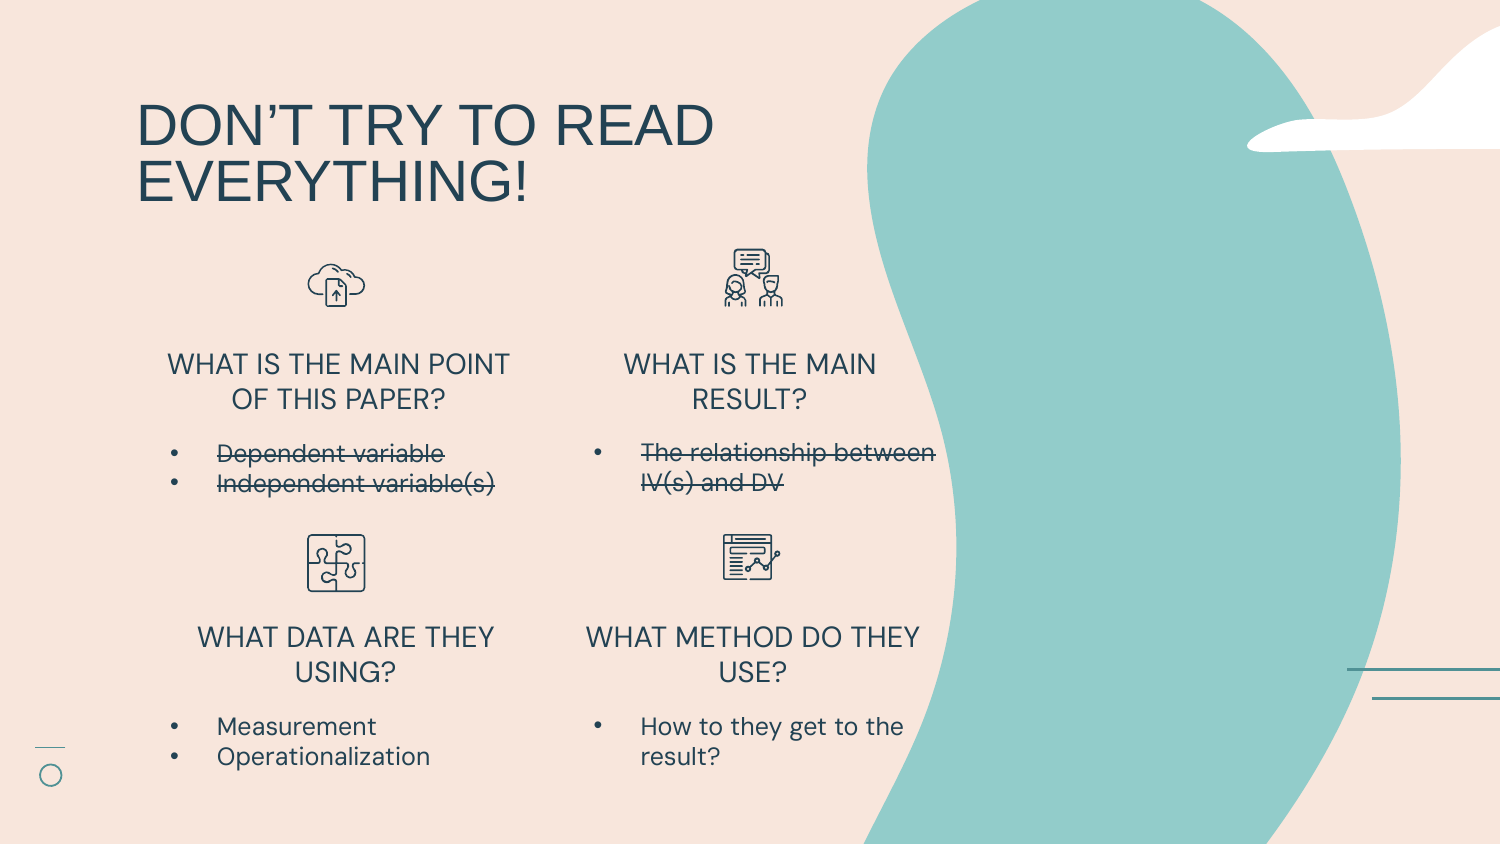

DON’T TRY TO READ EVERYTHING!

WHAT IS THE MAIN POINT OF THIS PAPER?
WHAT IS THE MAIN RESULT?

The relationship between IV(s) and DV
Dependent variable
Independent variable(s)

WHAT DATA ARE THEY USING?
WHAT METHOD DO THEY USE?
How to they get to the result?
Measurement
Operationalization